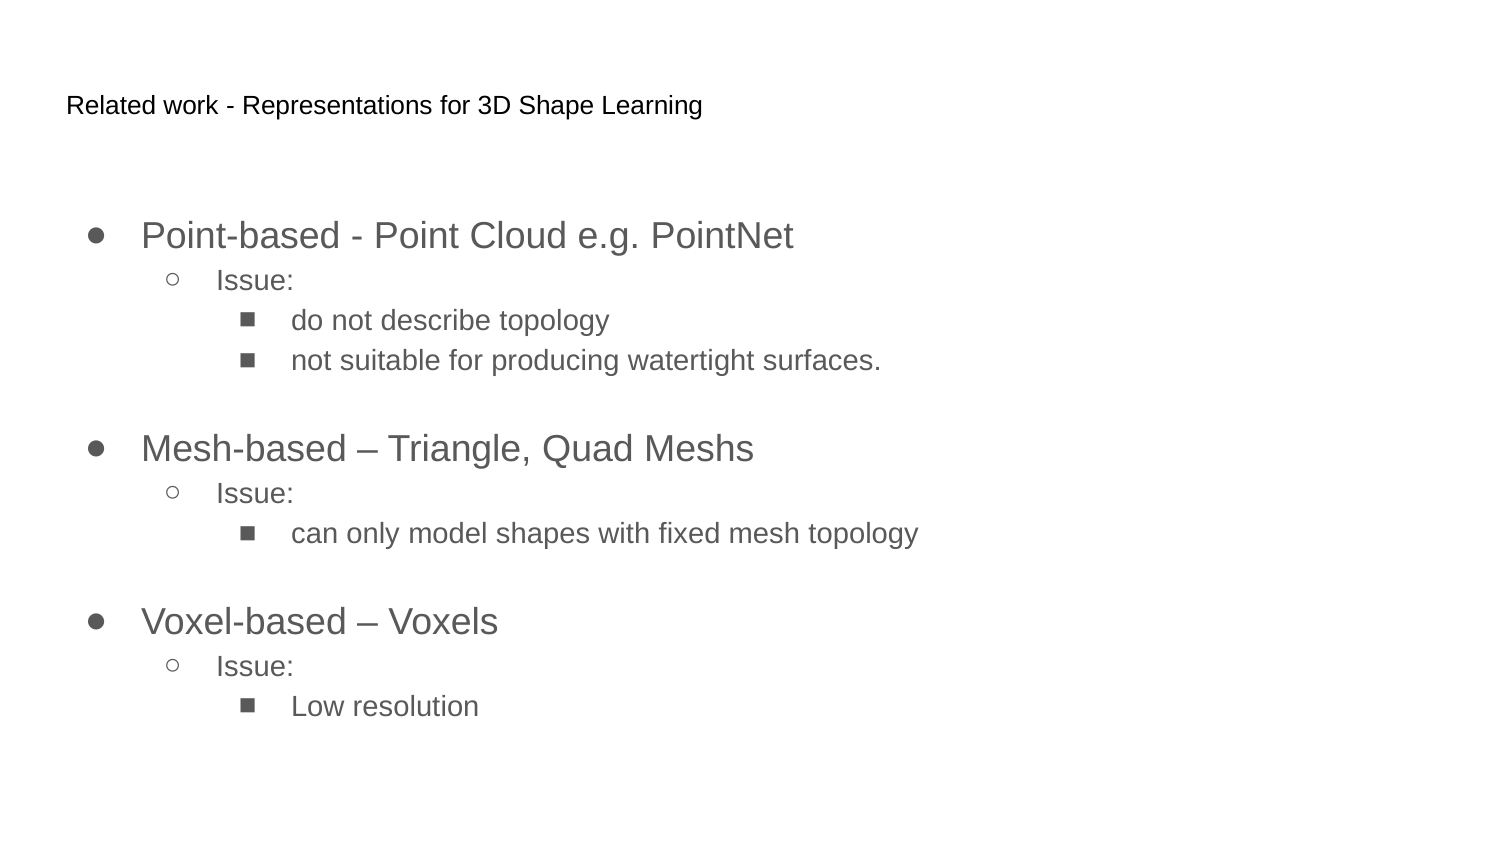

# Related work - Representations for 3D Shape Learning
Point-based - Point Cloud e.g. PointNet
Issue:
do not describe topology
not suitable for producing watertight surfaces.

Mesh-based – Triangle, Quad Meshs
Issue:
can only model shapes with fixed mesh topology

Voxel-based – Voxels
Issue:
Low resolution